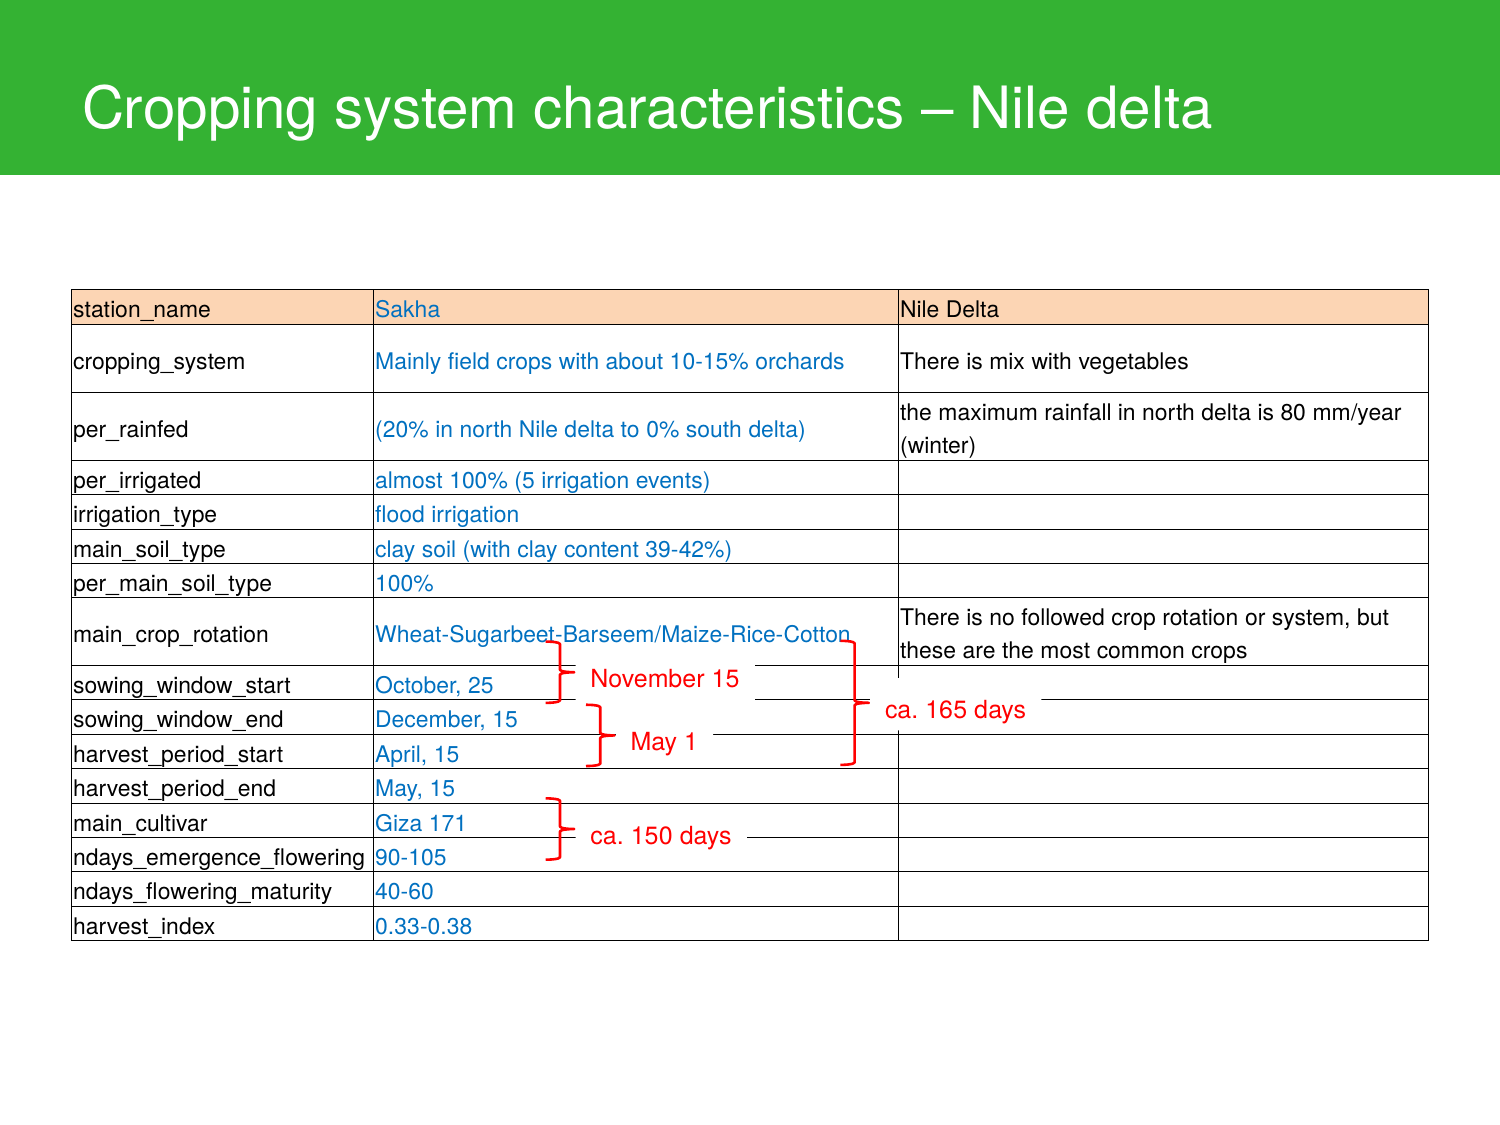

# Cropping system characteristics – Nile delta
| station\_name | Sakha | Nile Delta |
| --- | --- | --- |
| cropping\_system | Mainly field crops with about 10-15% orchards | There is mix with vegetables |
| per\_rainfed | (20% in north Nile delta to 0% south delta) | the maximum rainfall in north delta is 80 mm/year (winter) |
| per\_irrigated | almost 100% (5 irrigation events) |  |
| irrigation\_type | flood irrigation |  |
| main\_soil\_type | clay soil (with clay content 39-42%) |  |
| per\_main\_soil\_type | 100% |  |
| main\_crop\_rotation | Wheat-Sugarbeet-Barseem/Maize-Rice-Cotton | There is no followed crop rotation or system, but these are the most common crops |
| sowing\_window\_start | October, 25 |  |
| sowing\_window\_end | December, 15 |  |
| harvest\_period\_start | April, 15 |  |
| harvest\_period\_end | May, 15 |  |
| main\_cultivar | Giza 171 |  |
| ndays\_emergence\_flowering | 90-105 |  |
| ndays\_flowering\_maturity | 40-60 |  |
| harvest\_index | 0.33-0.38 |  |

November 15
ca. 165 days

May 1

ca. 150 days